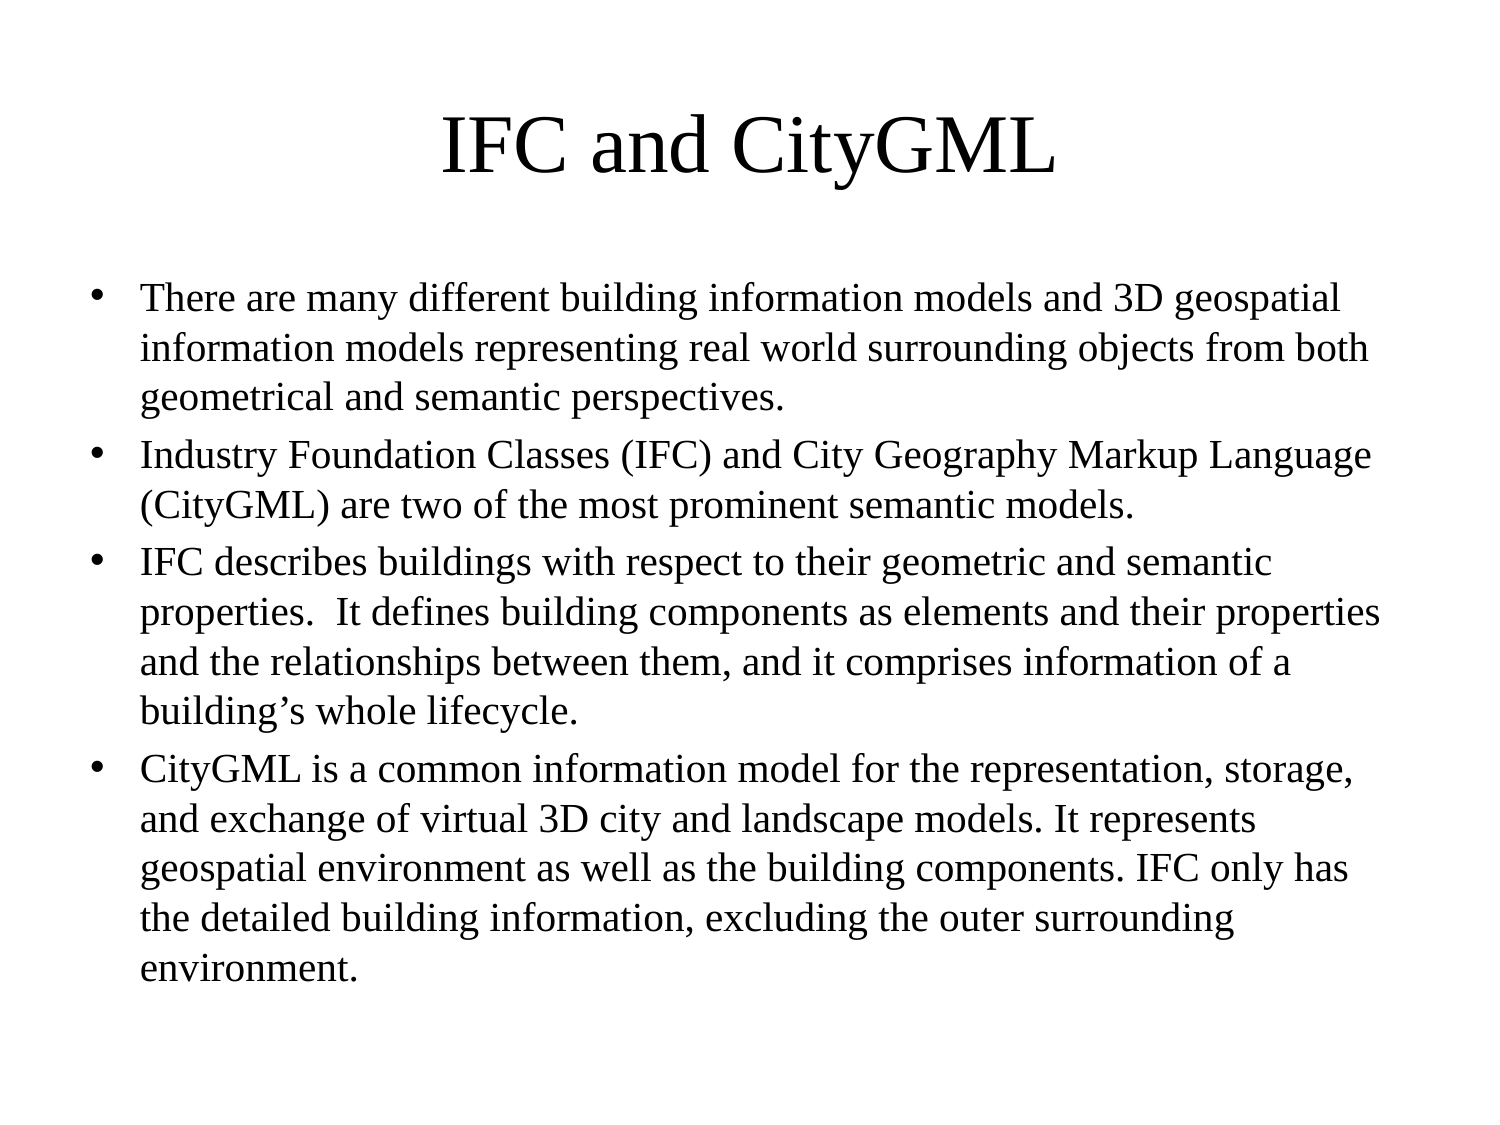

# IFC and CityGML
There are many different building information models and 3D geospatial information models representing real world surrounding objects from both geometrical and semantic perspectives.
Industry Foundation Classes (IFC) and City Geography Markup Language (CityGML) are two of the most prominent semantic models.
IFC describes buildings with respect to their geometric and semantic properties.  It defines building components as elements and their properties and the relationships between them, and it comprises information of a building’s whole lifecycle.
CityGML is a common information model for the representation, storage, and exchange of virtual 3D city and landscape models. It represents geospatial environment as well as the building components. IFC only has the detailed building information, excluding the outer surrounding environment.